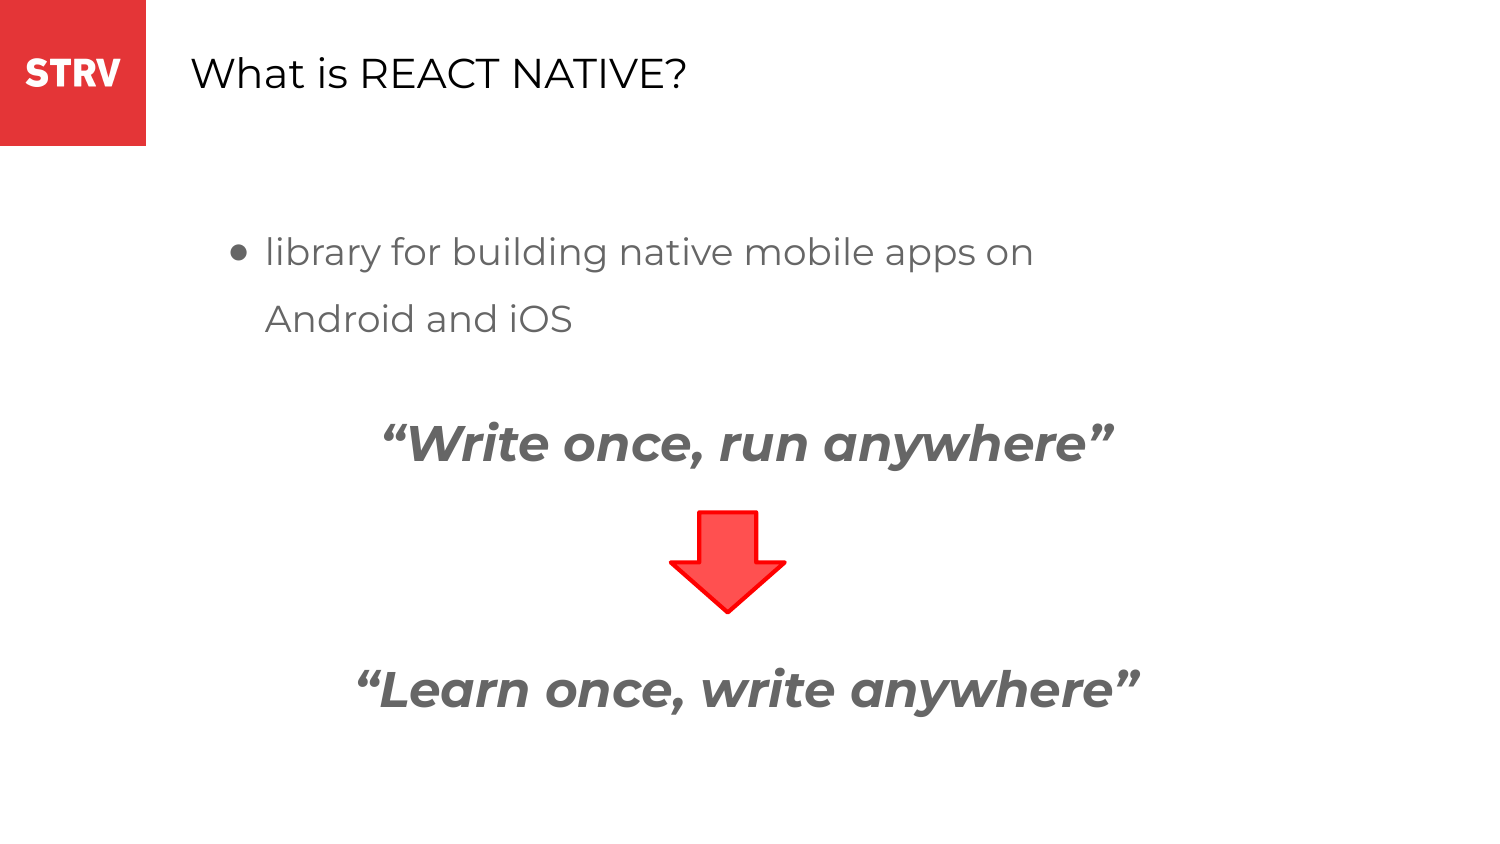

# What is REACT NATIVE?
library for building native mobile apps on Android and iOS

“Write once, run anywhere”

“Learn once, write anywhere”